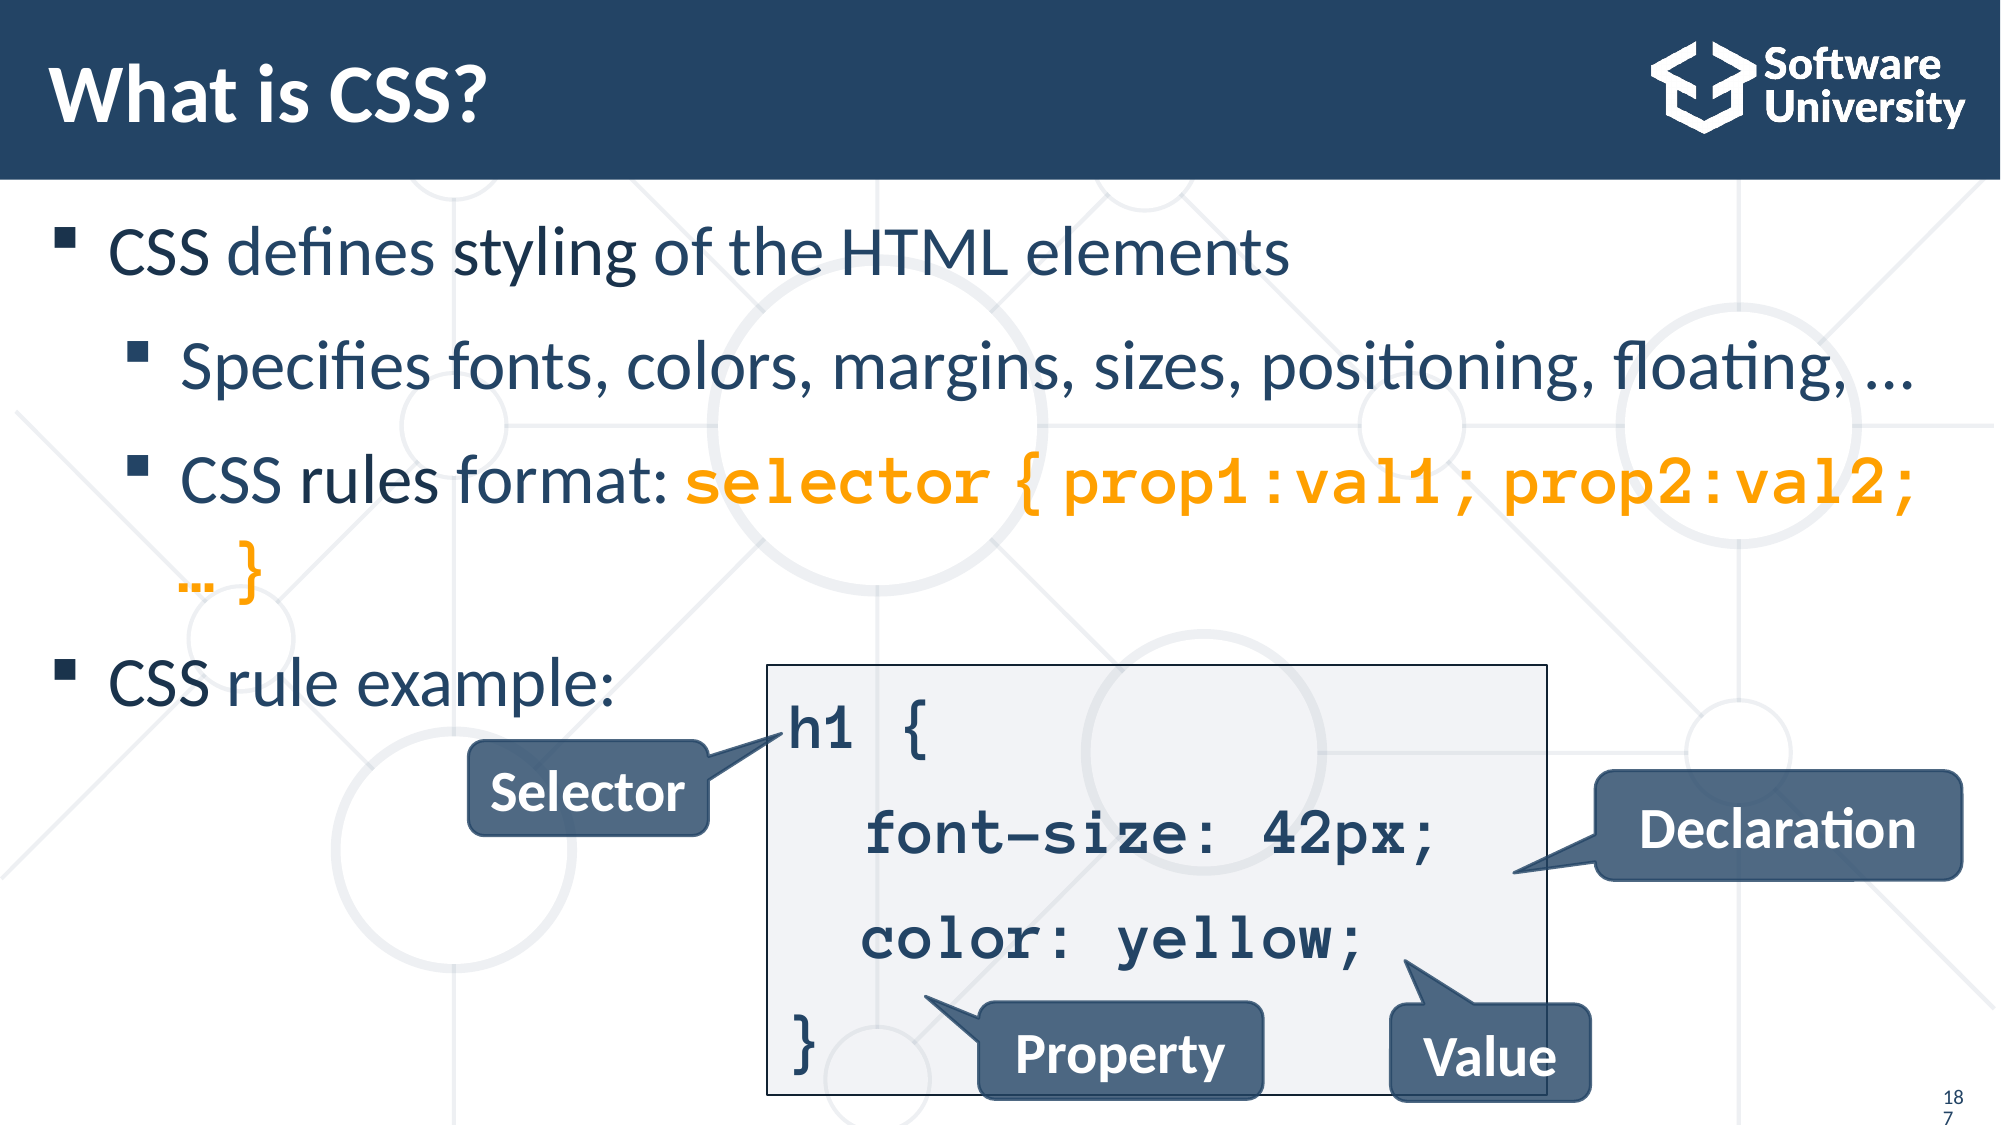

# What is CSS?
CSS defines styling of the HTML elements
Specifies fonts, colors, margins, sizes, positioning, floating, …
CSS rules format: selector { prop1:val1; prop2:val2; … }
CSS rule example:

h1 {
  font-size: 42px;
  color: yellow;
}
Selector
Declaration
Property
Value
187